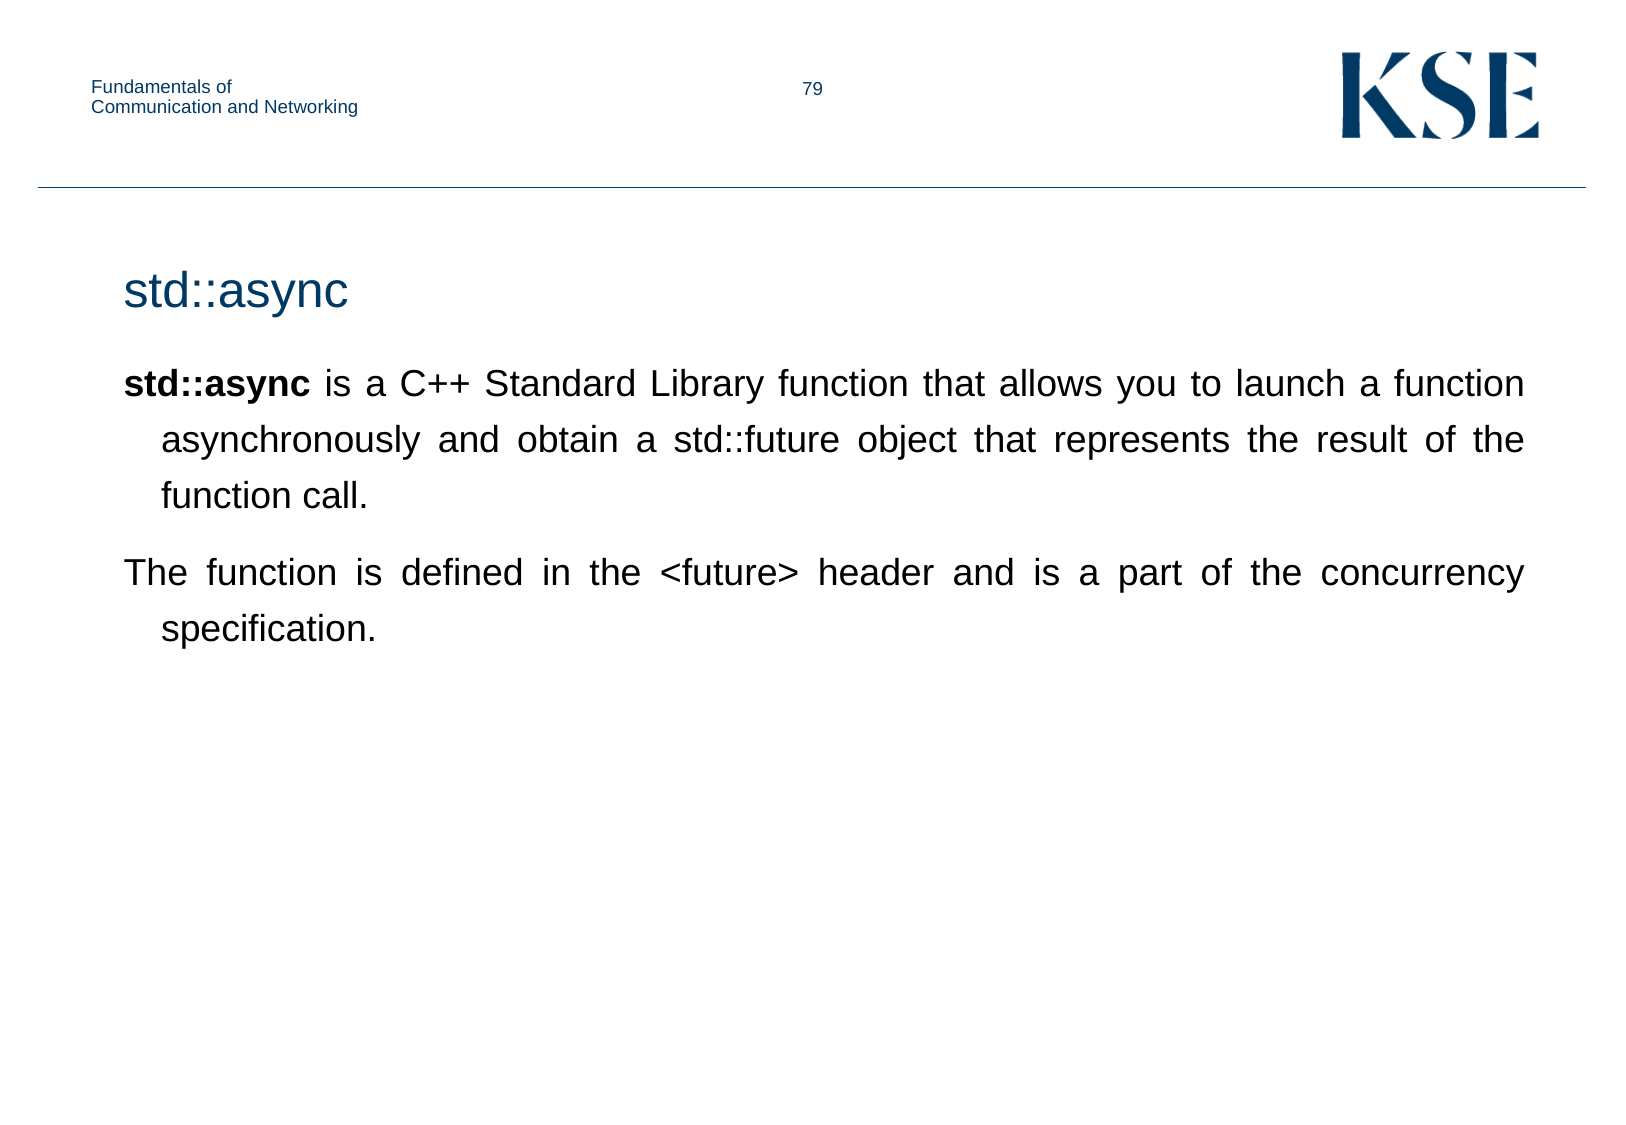

Fundamentals of Communication and Networking
std::async
std::async is a C++ Standard Library function that allows you to launch a function asynchronously and obtain a std::future object that represents the result of the function call.
The function is defined in the <future> header and is a part of the concurrency specification.